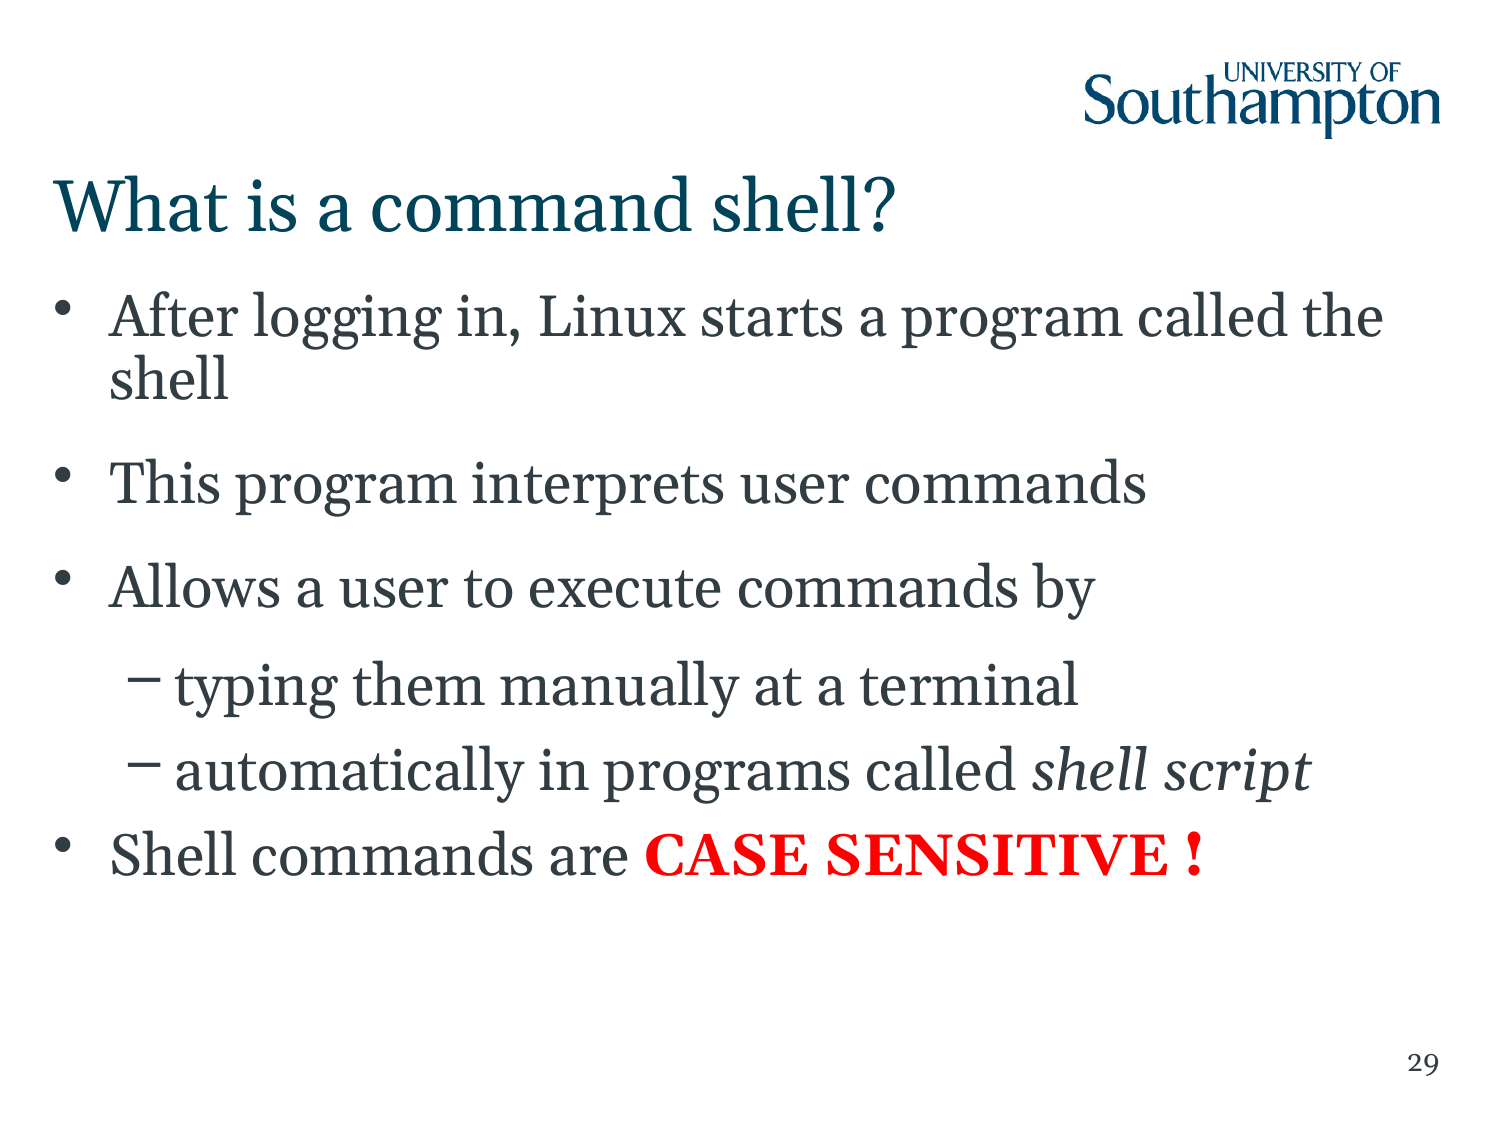

# What is a command shell?
After logging in, Linux starts a program called the shell
This program interprets user commands
Allows a user to execute commands by
typing them manually at a terminal
automatically in programs called shell script
Shell commands are CASE SENSITIVE !
29